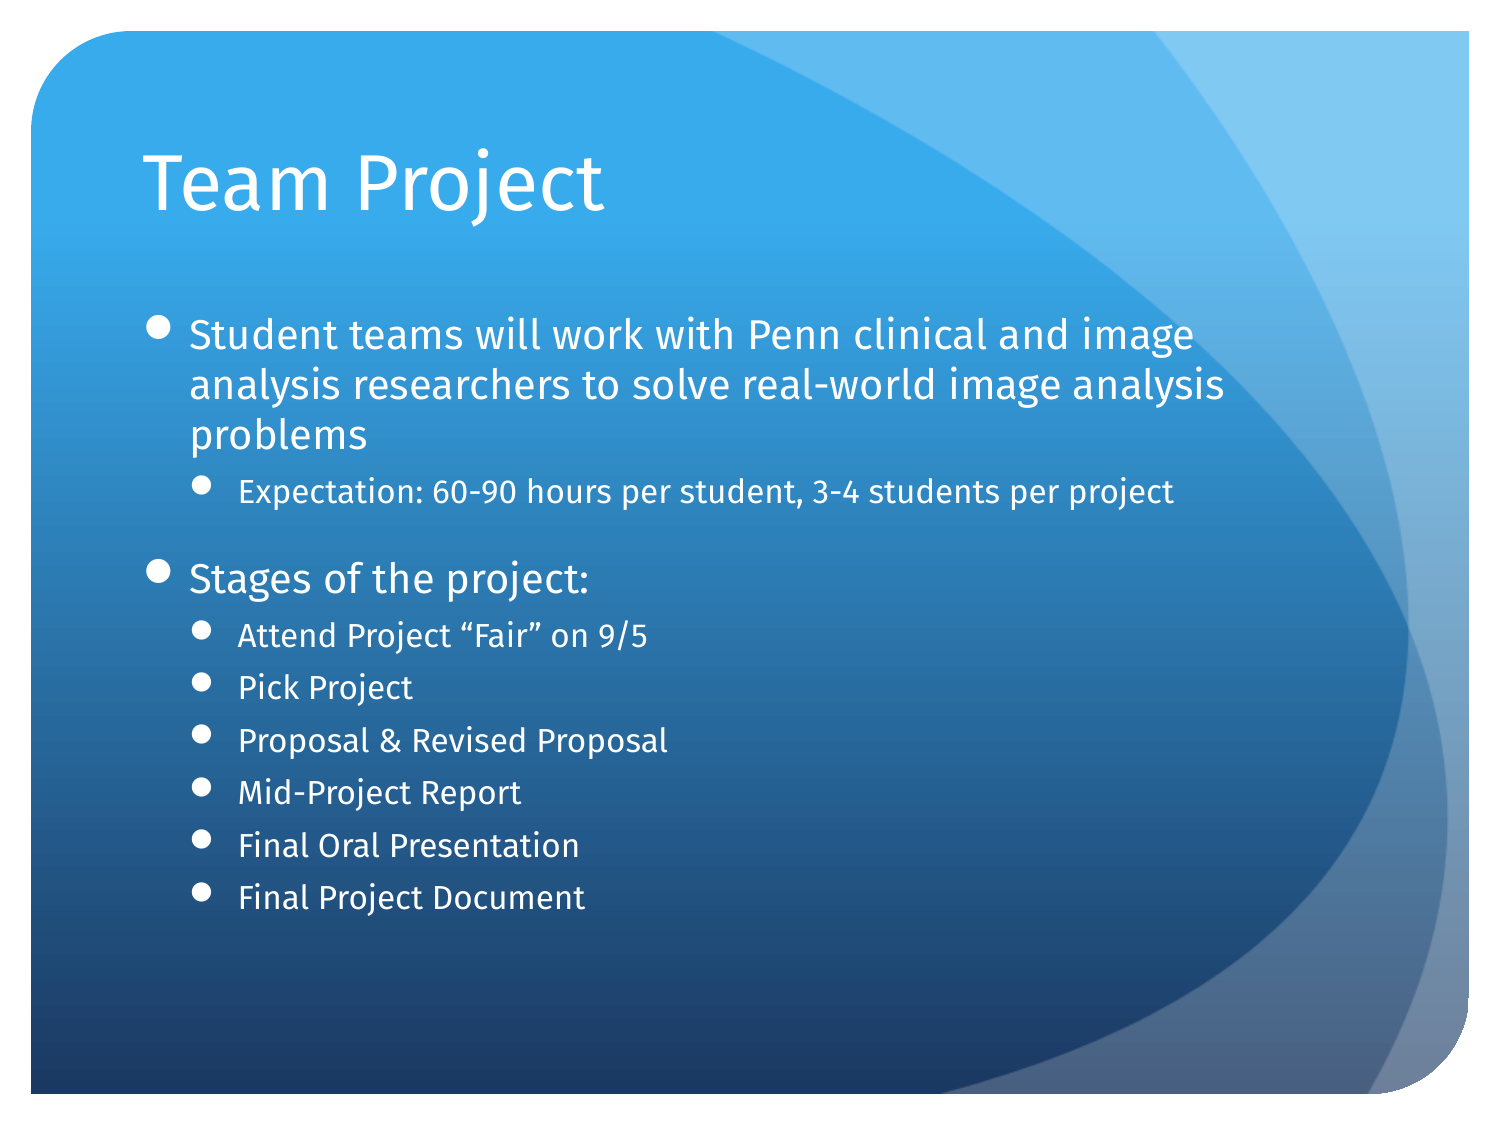

# Team Project
Student teams will work with Penn clinical and image analysis researchers to solve real-world image analysis problems
Expectation: 60-90 hours per student, 3-4 students per project
Stages of the project:
Attend Project “Fair” on 9/5
Pick Project
Proposal & Revised Proposal
Mid-Project Report
Final Oral Presentation
Final Project Document